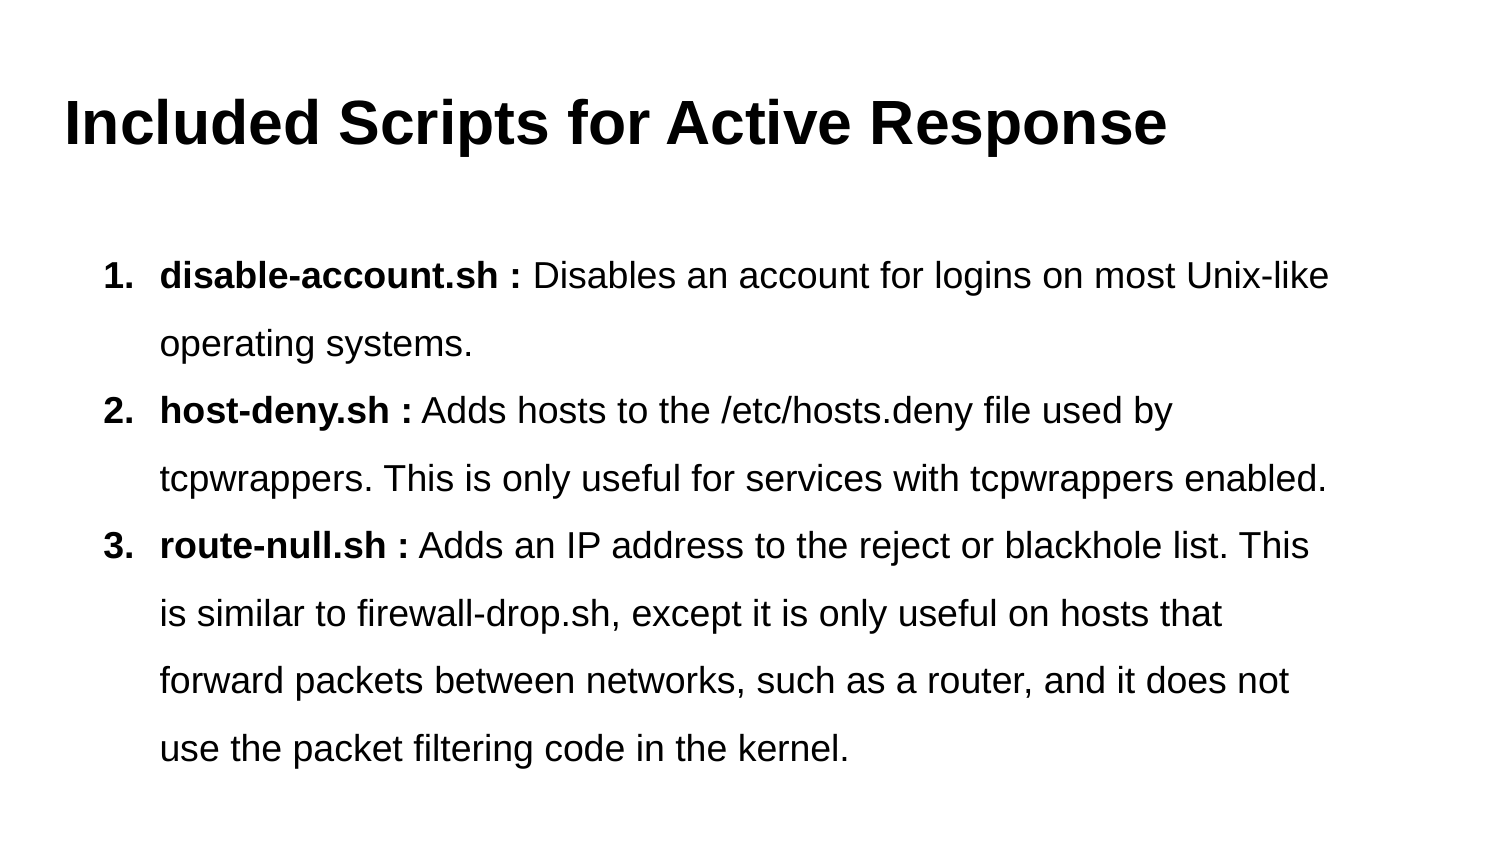

Included Scripts for Active Response

disable-account.sh : Disables an account for logins on most Unix-like operating systems.
host-deny.sh : Adds hosts to the /etc/hosts.deny file used by tcpwrappers. This is only useful for services with tcpwrappers enabled.
route-null.sh : Adds an IP address to the reject or blackhole list. This is similar to firewall-drop.sh, except it is only useful on hosts that forward packets between networks, such as a router, and it does not use the packet filtering code in the kernel.